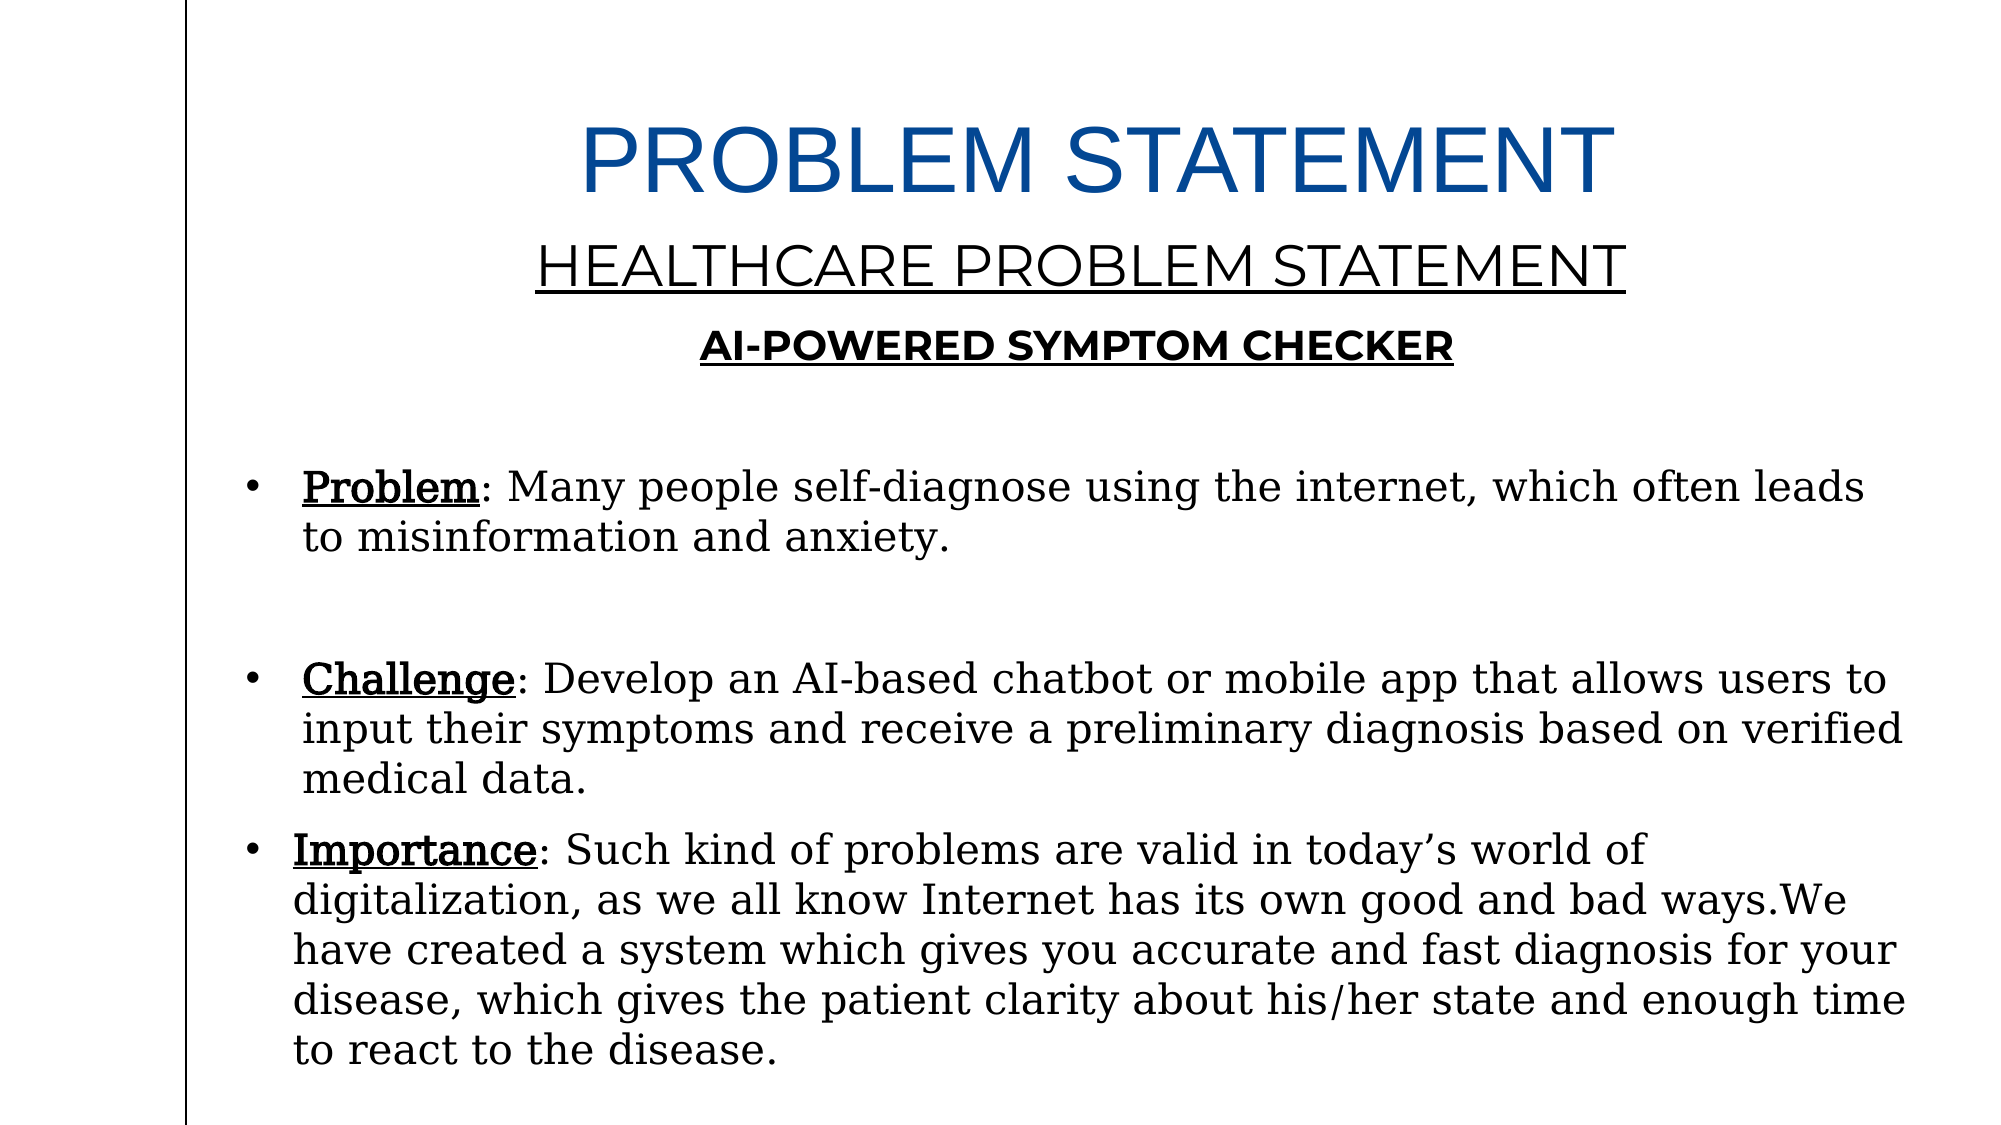

# Problem statement
 HEALTHCARE PROBLEM STATEMENT
AI-POWERED SYMPTOM CHECKER

Problem: Many people self-diagnose using the internet, which often leads to misinformation and anxiety.

Challenge: Develop an AI-based chatbot or mobile app that allows users to input their symptoms and receive a preliminary diagnosis based on verified medical data.
Importance: Such kind of problems are valid in today’s world of digitalization, as we all know Internet has its own good and bad ways.We have created a system which gives you accurate and fast diagnosis for your disease, which gives the patient clarity about his/her state and enough time to react to the disease.